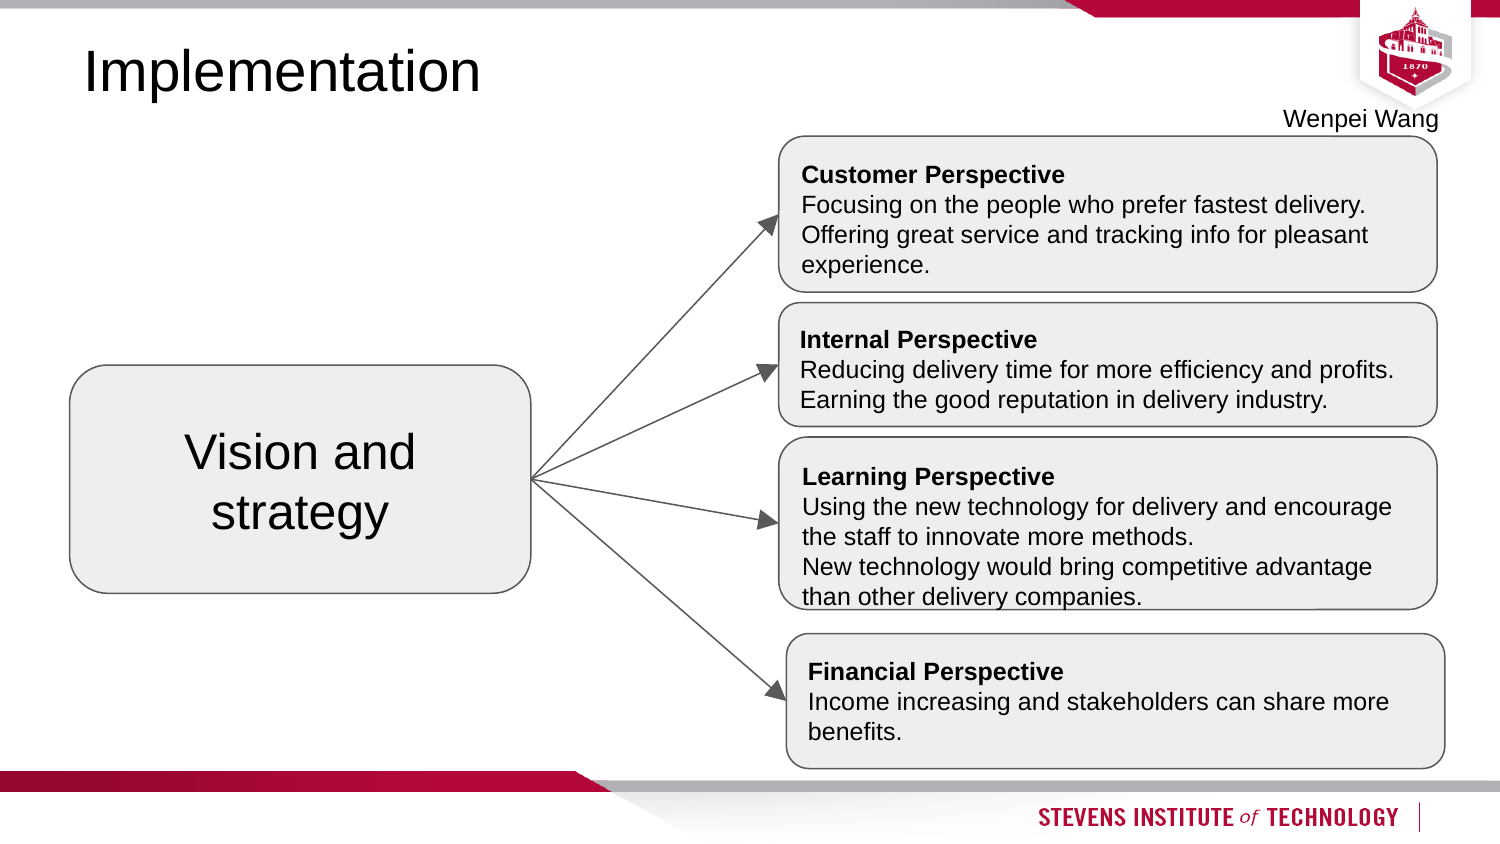

Implementation
Wenpei Wang
Customer Perspective
Focusing on the people who prefer fastest delivery.
Offering great service and tracking info for pleasant experience.

Internal Perspective
Reducing delivery time for more efficiency and profits.
Earning the good reputation in delivery industry.

Vision and strategy
Learning Perspective
Using the new technology for delivery and encourage the staff to innovate more methods.
New technology would bring competitive advantage than other delivery companies.

Financial Perspective
Income increasing and stakeholders can share more benefits.